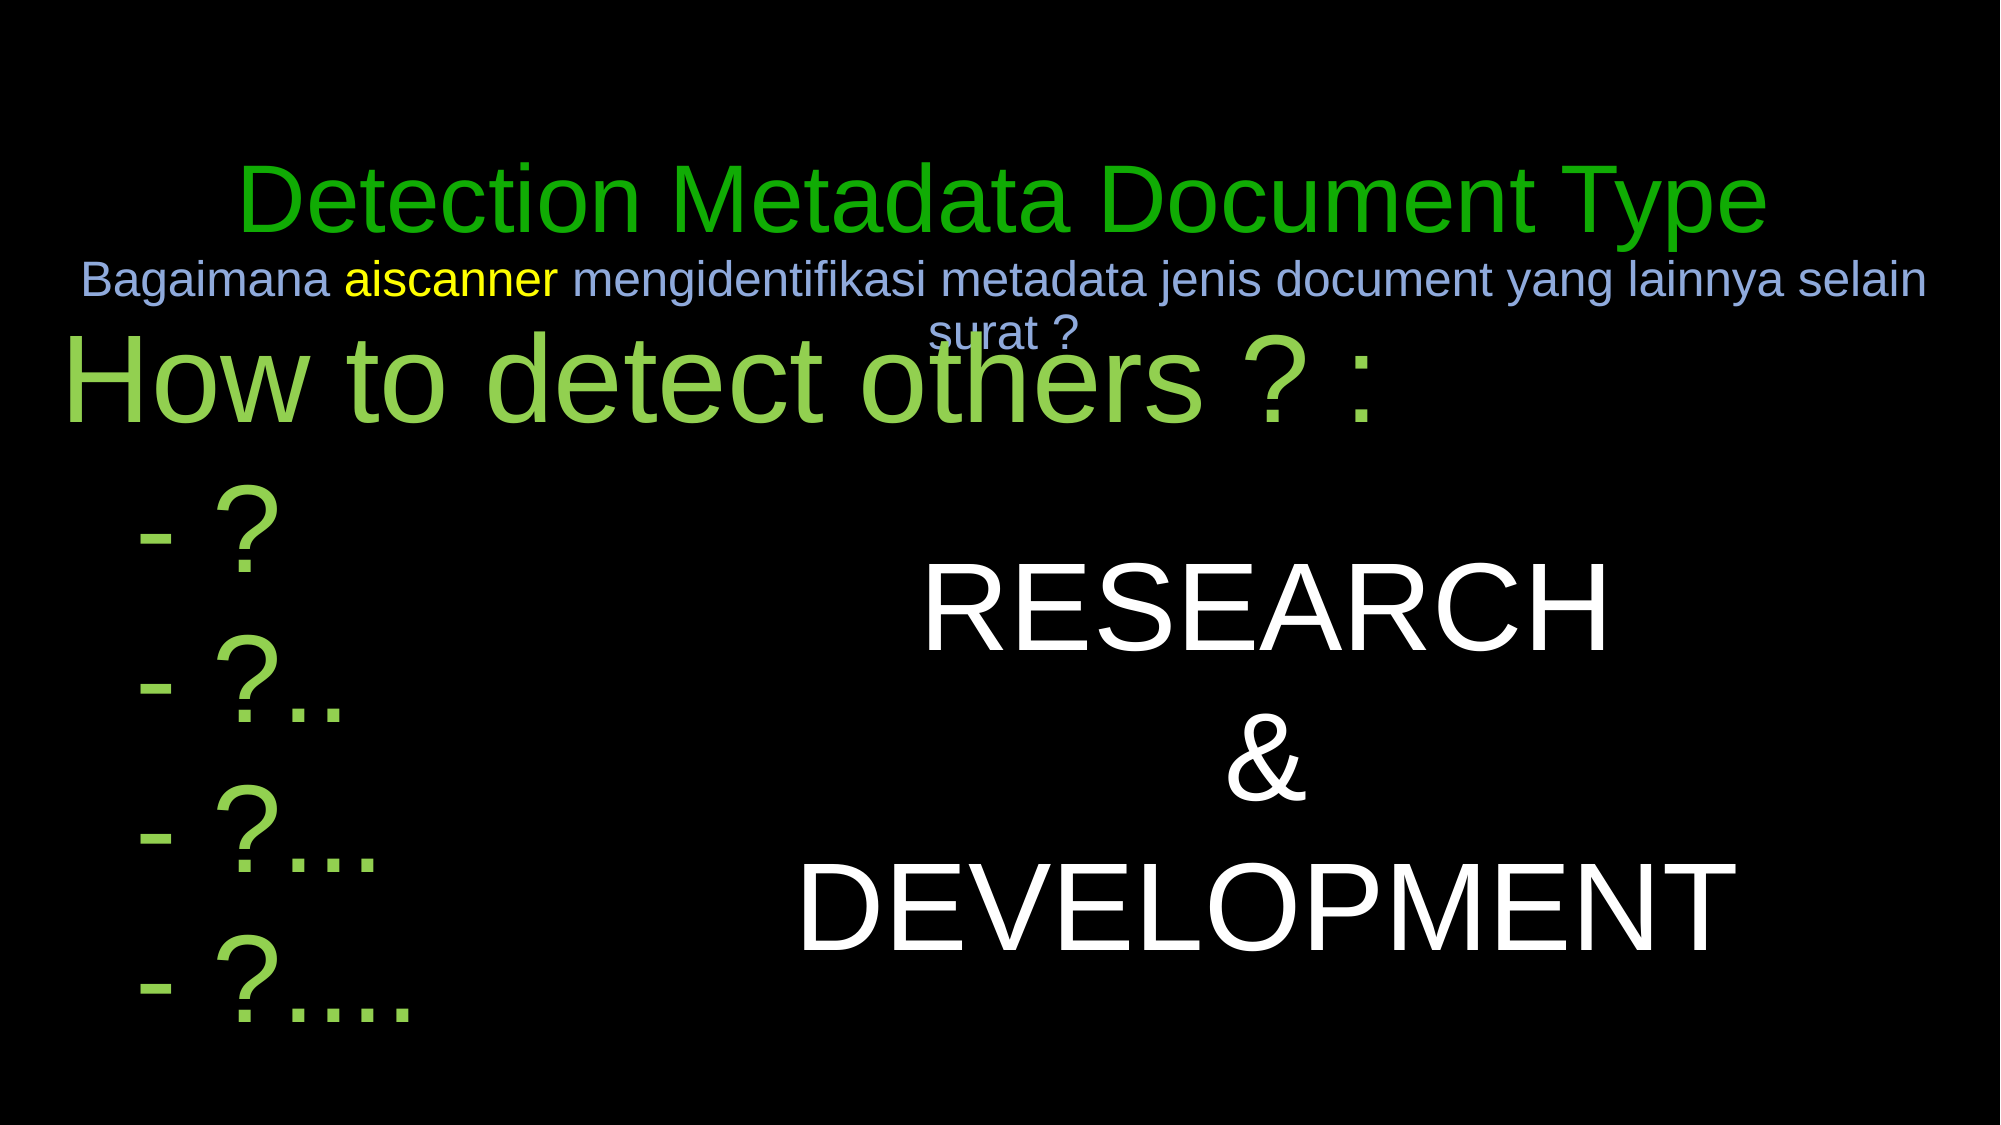

# Detection Metadata Document Type Bagaimana aiscanner mengidentifikasi metadata jenis document yang lainnya selain surat ?
How to detect others ? :
- ?
- ?..
- ?...
- ?....

RESEARCH
&
DEVELOPMENT